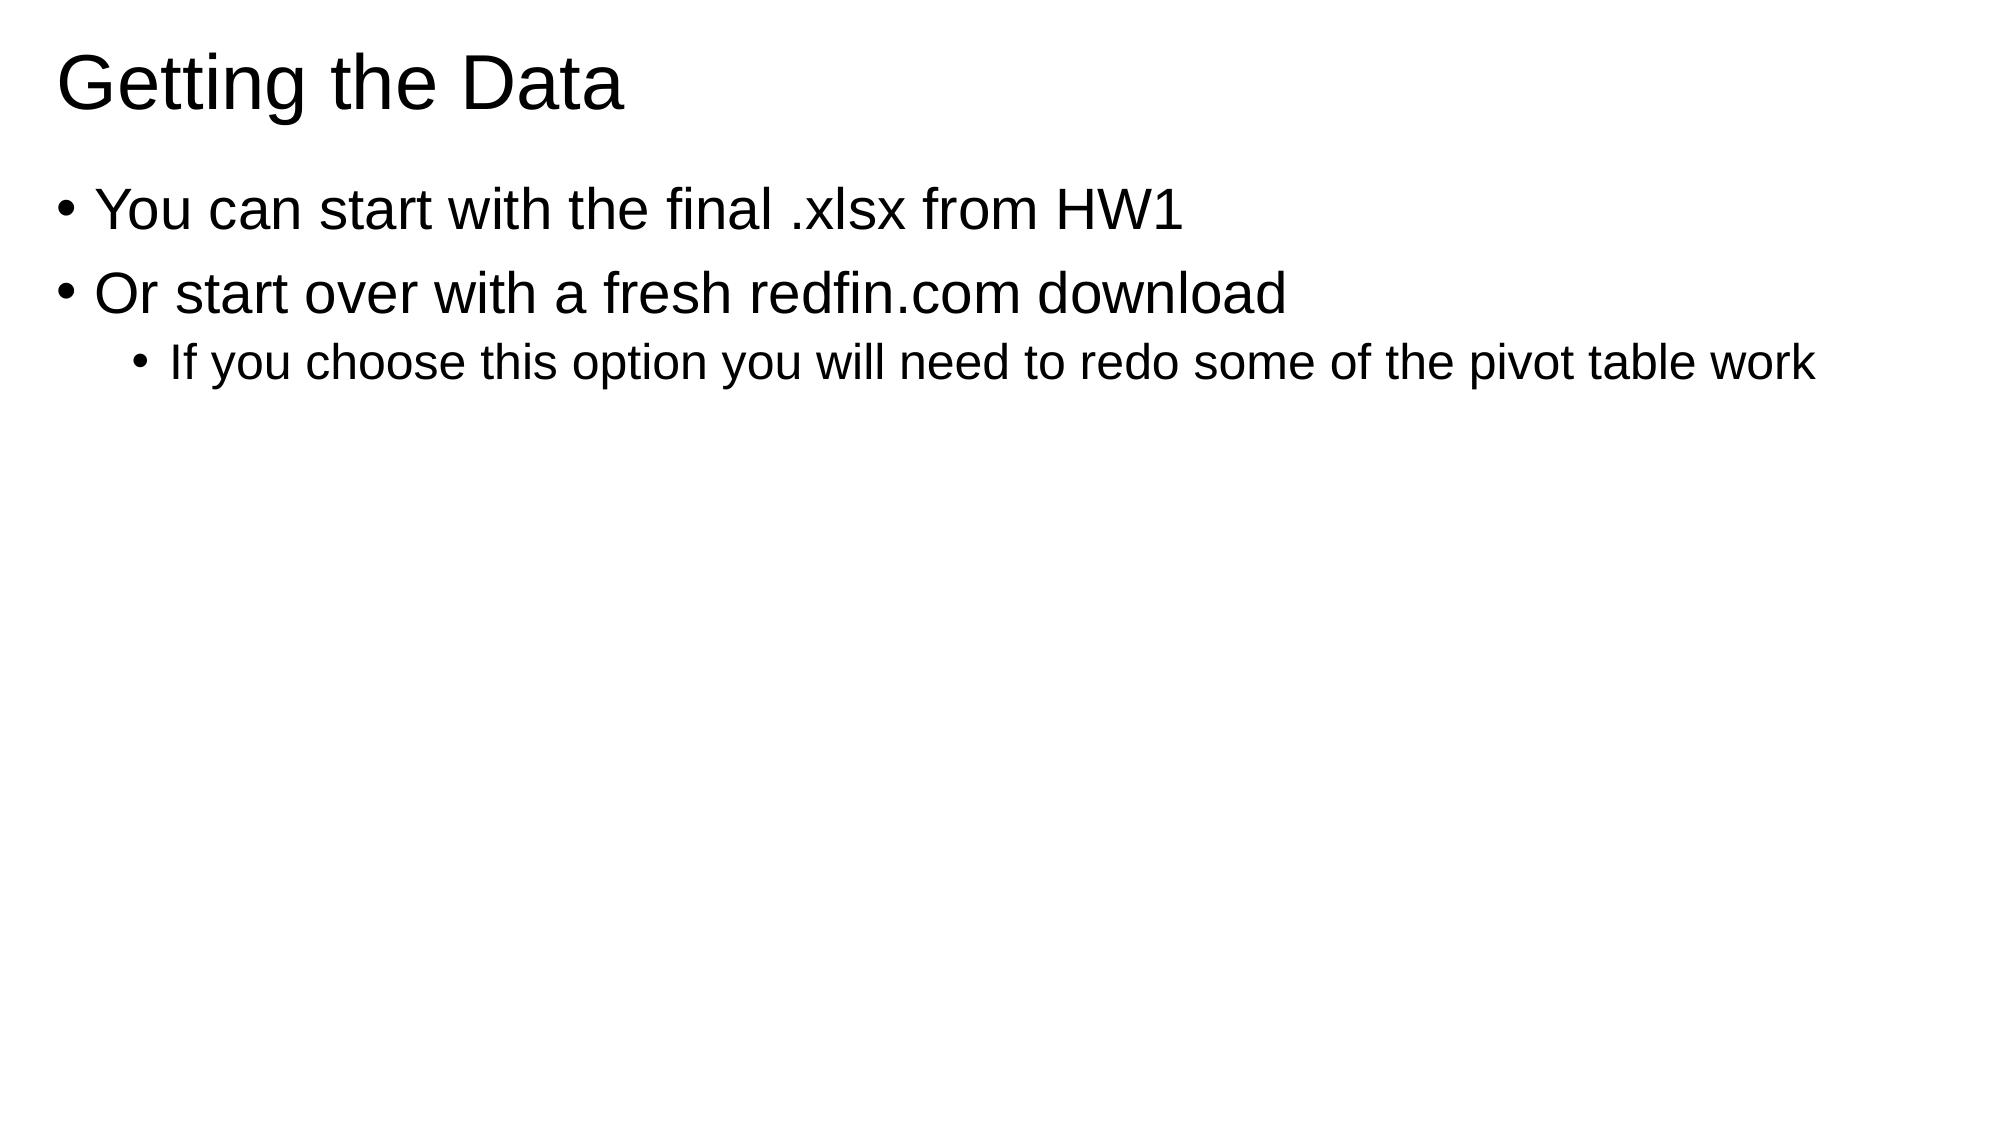

# Getting the Data
You can start with the final .xlsx from HW1
Or start over with a fresh redfin.com download
If you choose this option you will need to redo some of the pivot table work